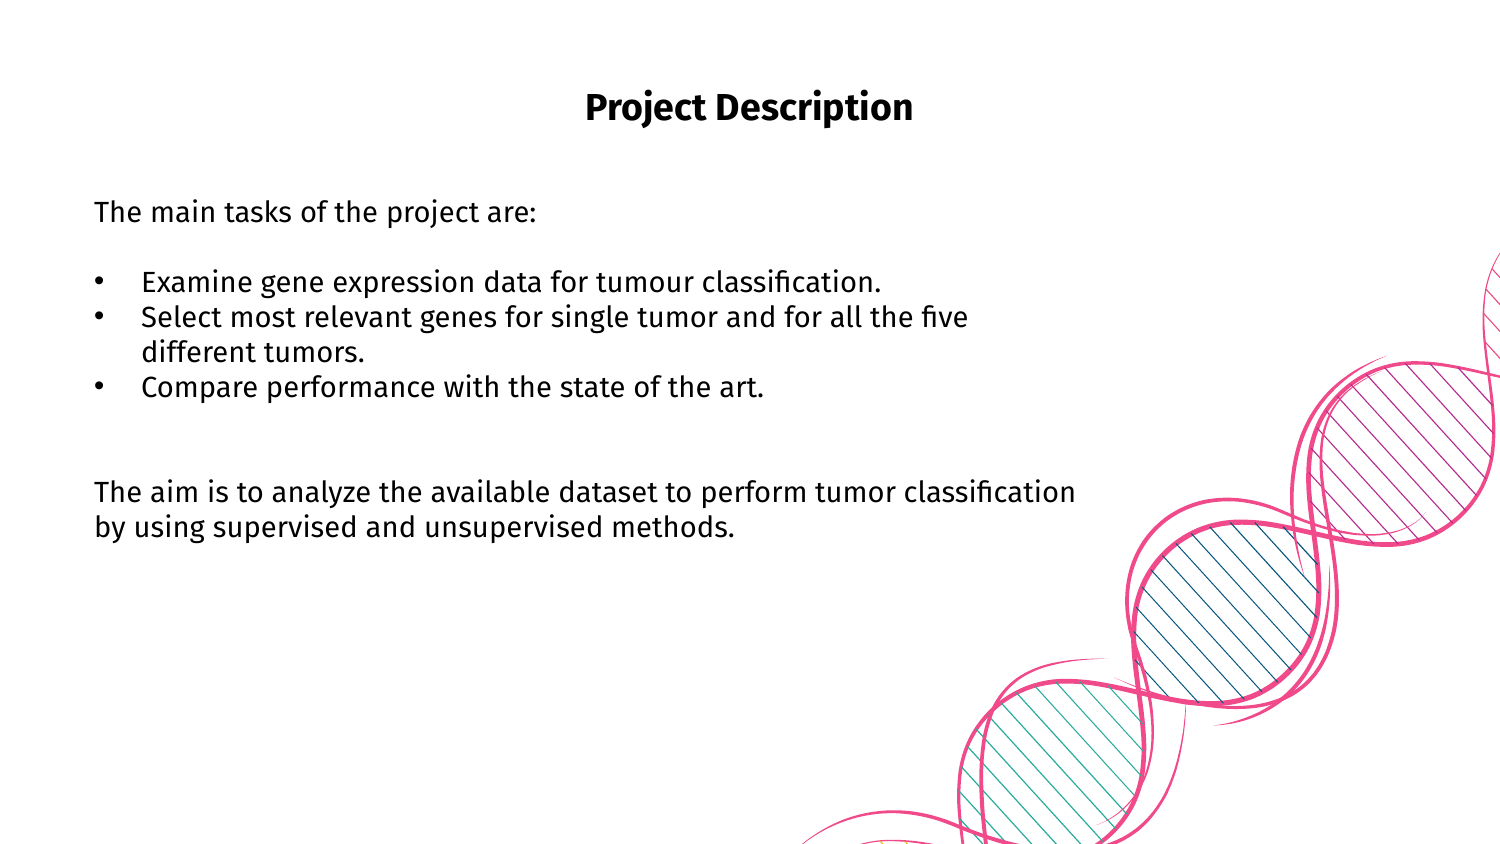

# Project Description
The main tasks of the project are:

Examine gene expression data for tumour classification.
Select most relevant genes for single tumor and for all the five different tumors.
Compare performance with the state of the art.

The aim is to analyze the available dataset to perform tumor classification by using supervised and unsupervised methods.